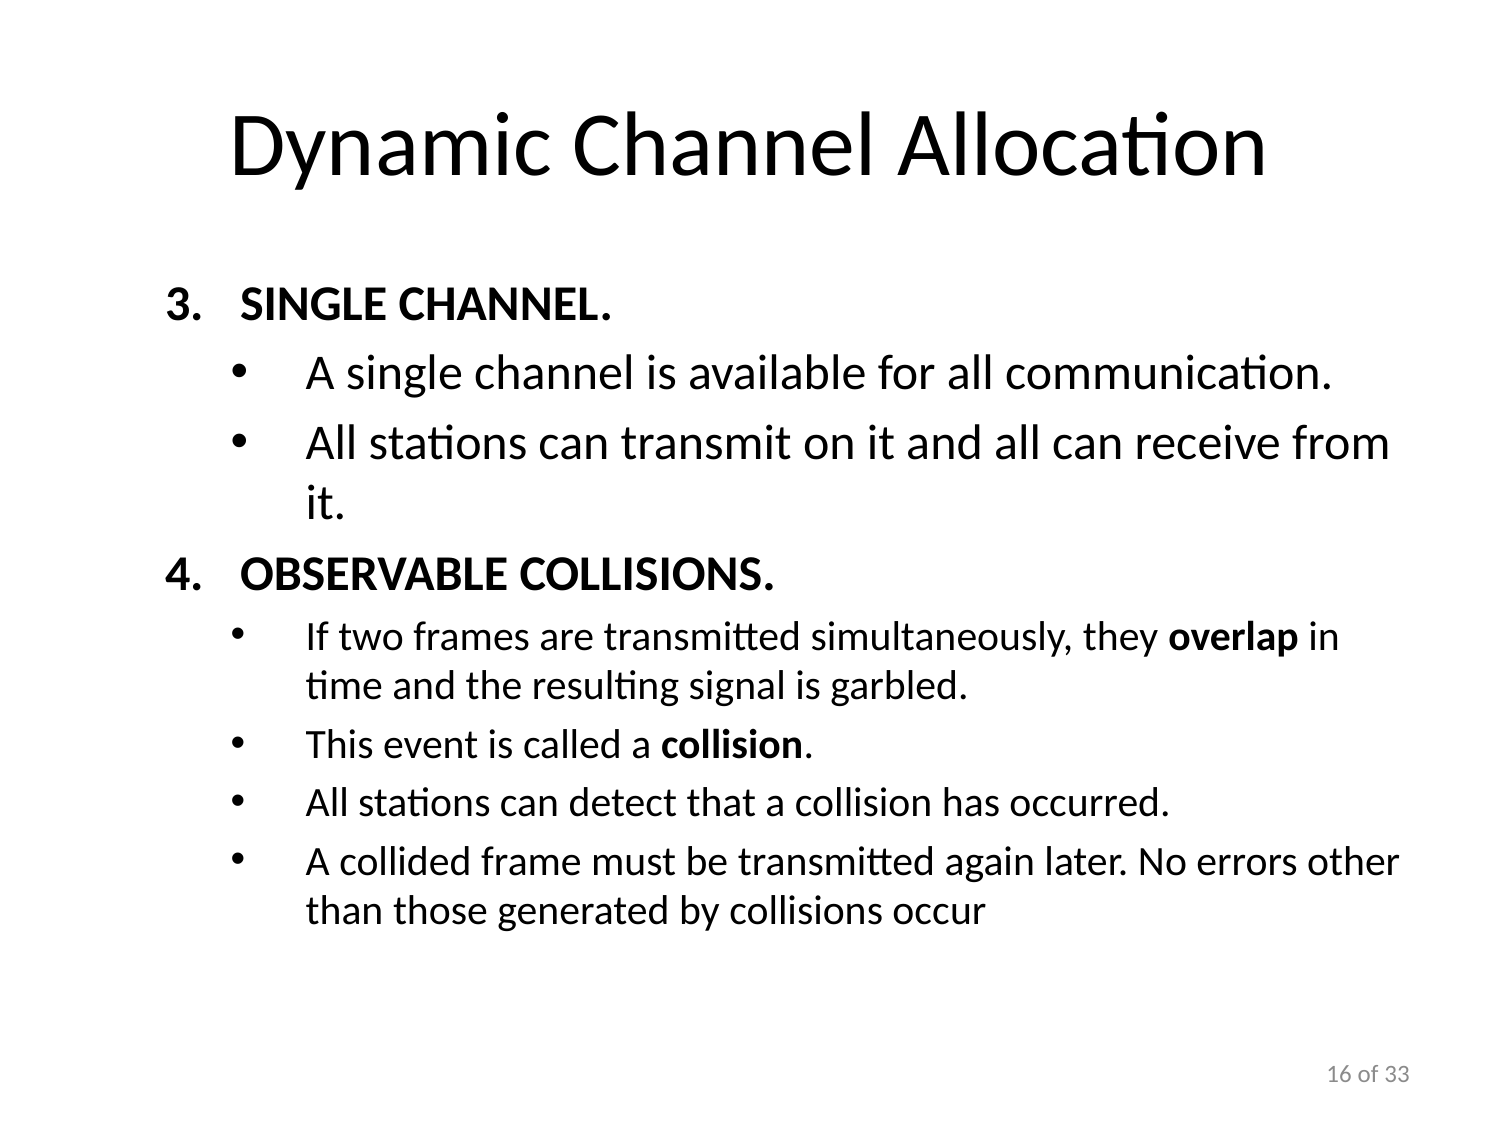

# Dynamic Channel Allocation
Single Channel.
A single channel is available for all communication.
All stations can transmit on it and all can receive from it.
Observable Collisions.
If two frames are transmitted simultaneously, they overlap in time and the resulting signal is garbled.
This event is called a collision.
All stations can detect that a collision has occurred.
A collided frame must be transmitted again later. No errors other than those generated by collisions occur
16 of 33